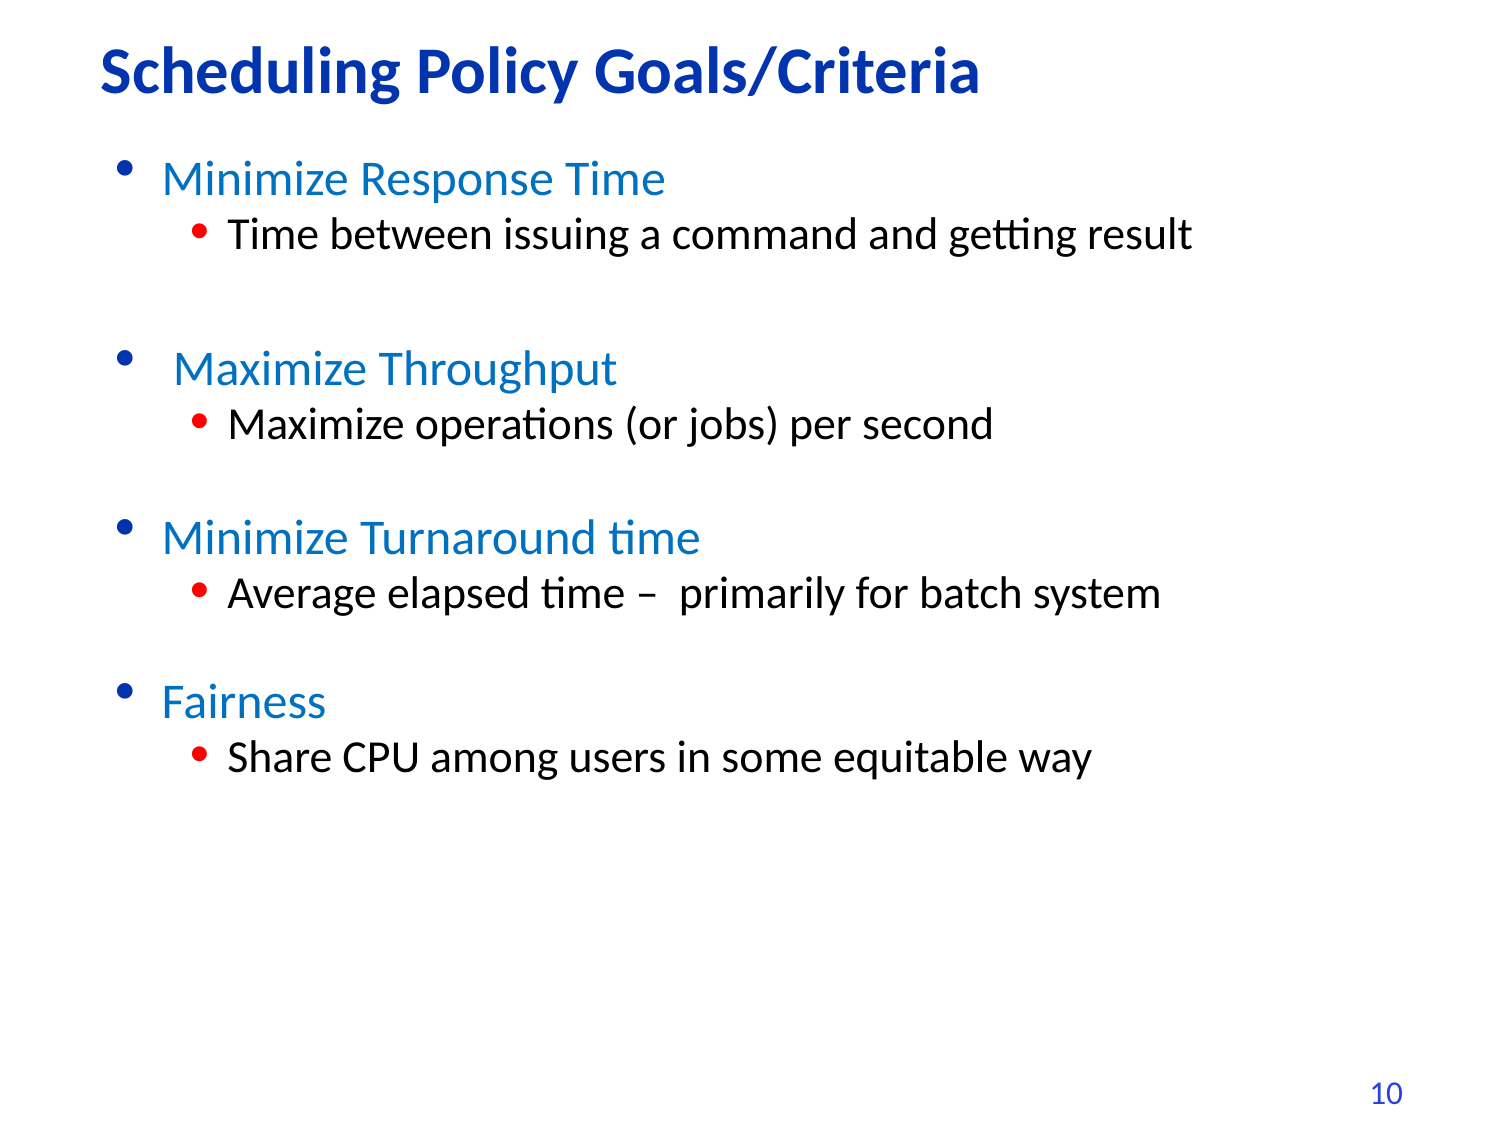

# Scheduling Policy Goals/Criteria
Minimize Response Time
Time between issuing a command and getting result

 Maximize Throughput
Maximize operations (or jobs) per second

Minimize Turnaround time
Average elapsed time –  primarily for batch system

Fairness
Share CPU among users in some equitable way